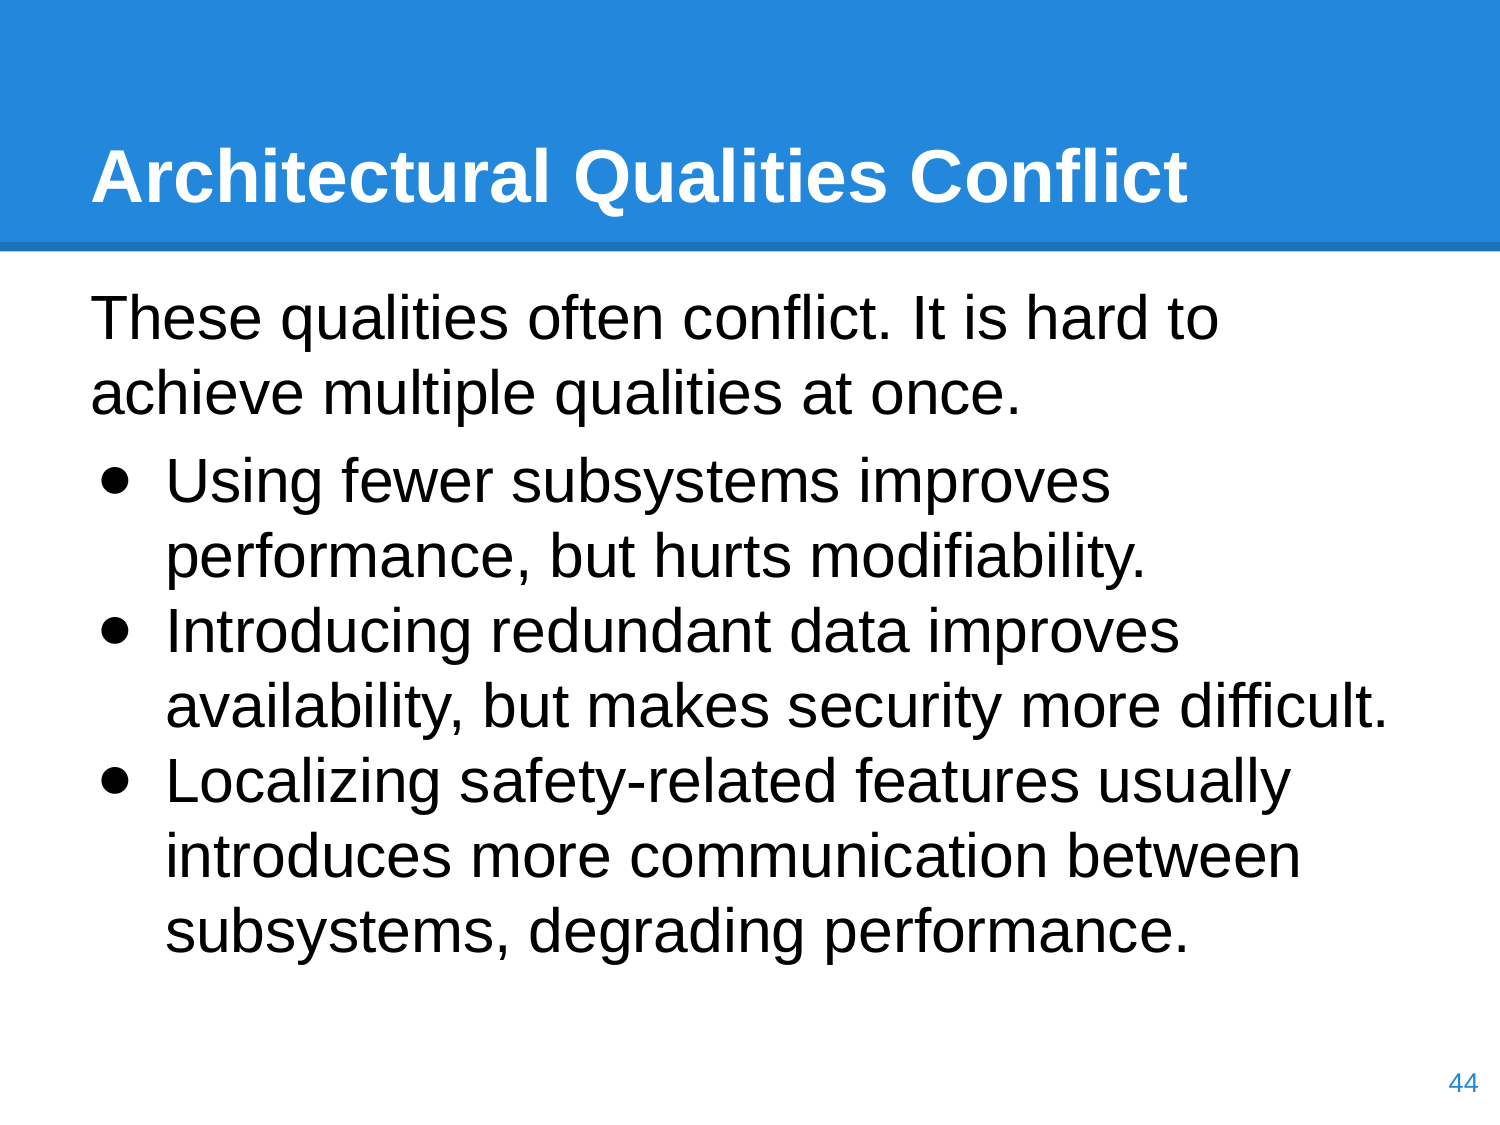

# Architectural Qualities Conflict
These qualities often conflict. It is hard to achieve multiple qualities at once.
Using fewer subsystems improves performance, but hurts modifiability.
Introducing redundant data improves availability, but makes security more difficult.
Localizing safety-related features usually introduces more communication between subsystems, degrading performance.

44